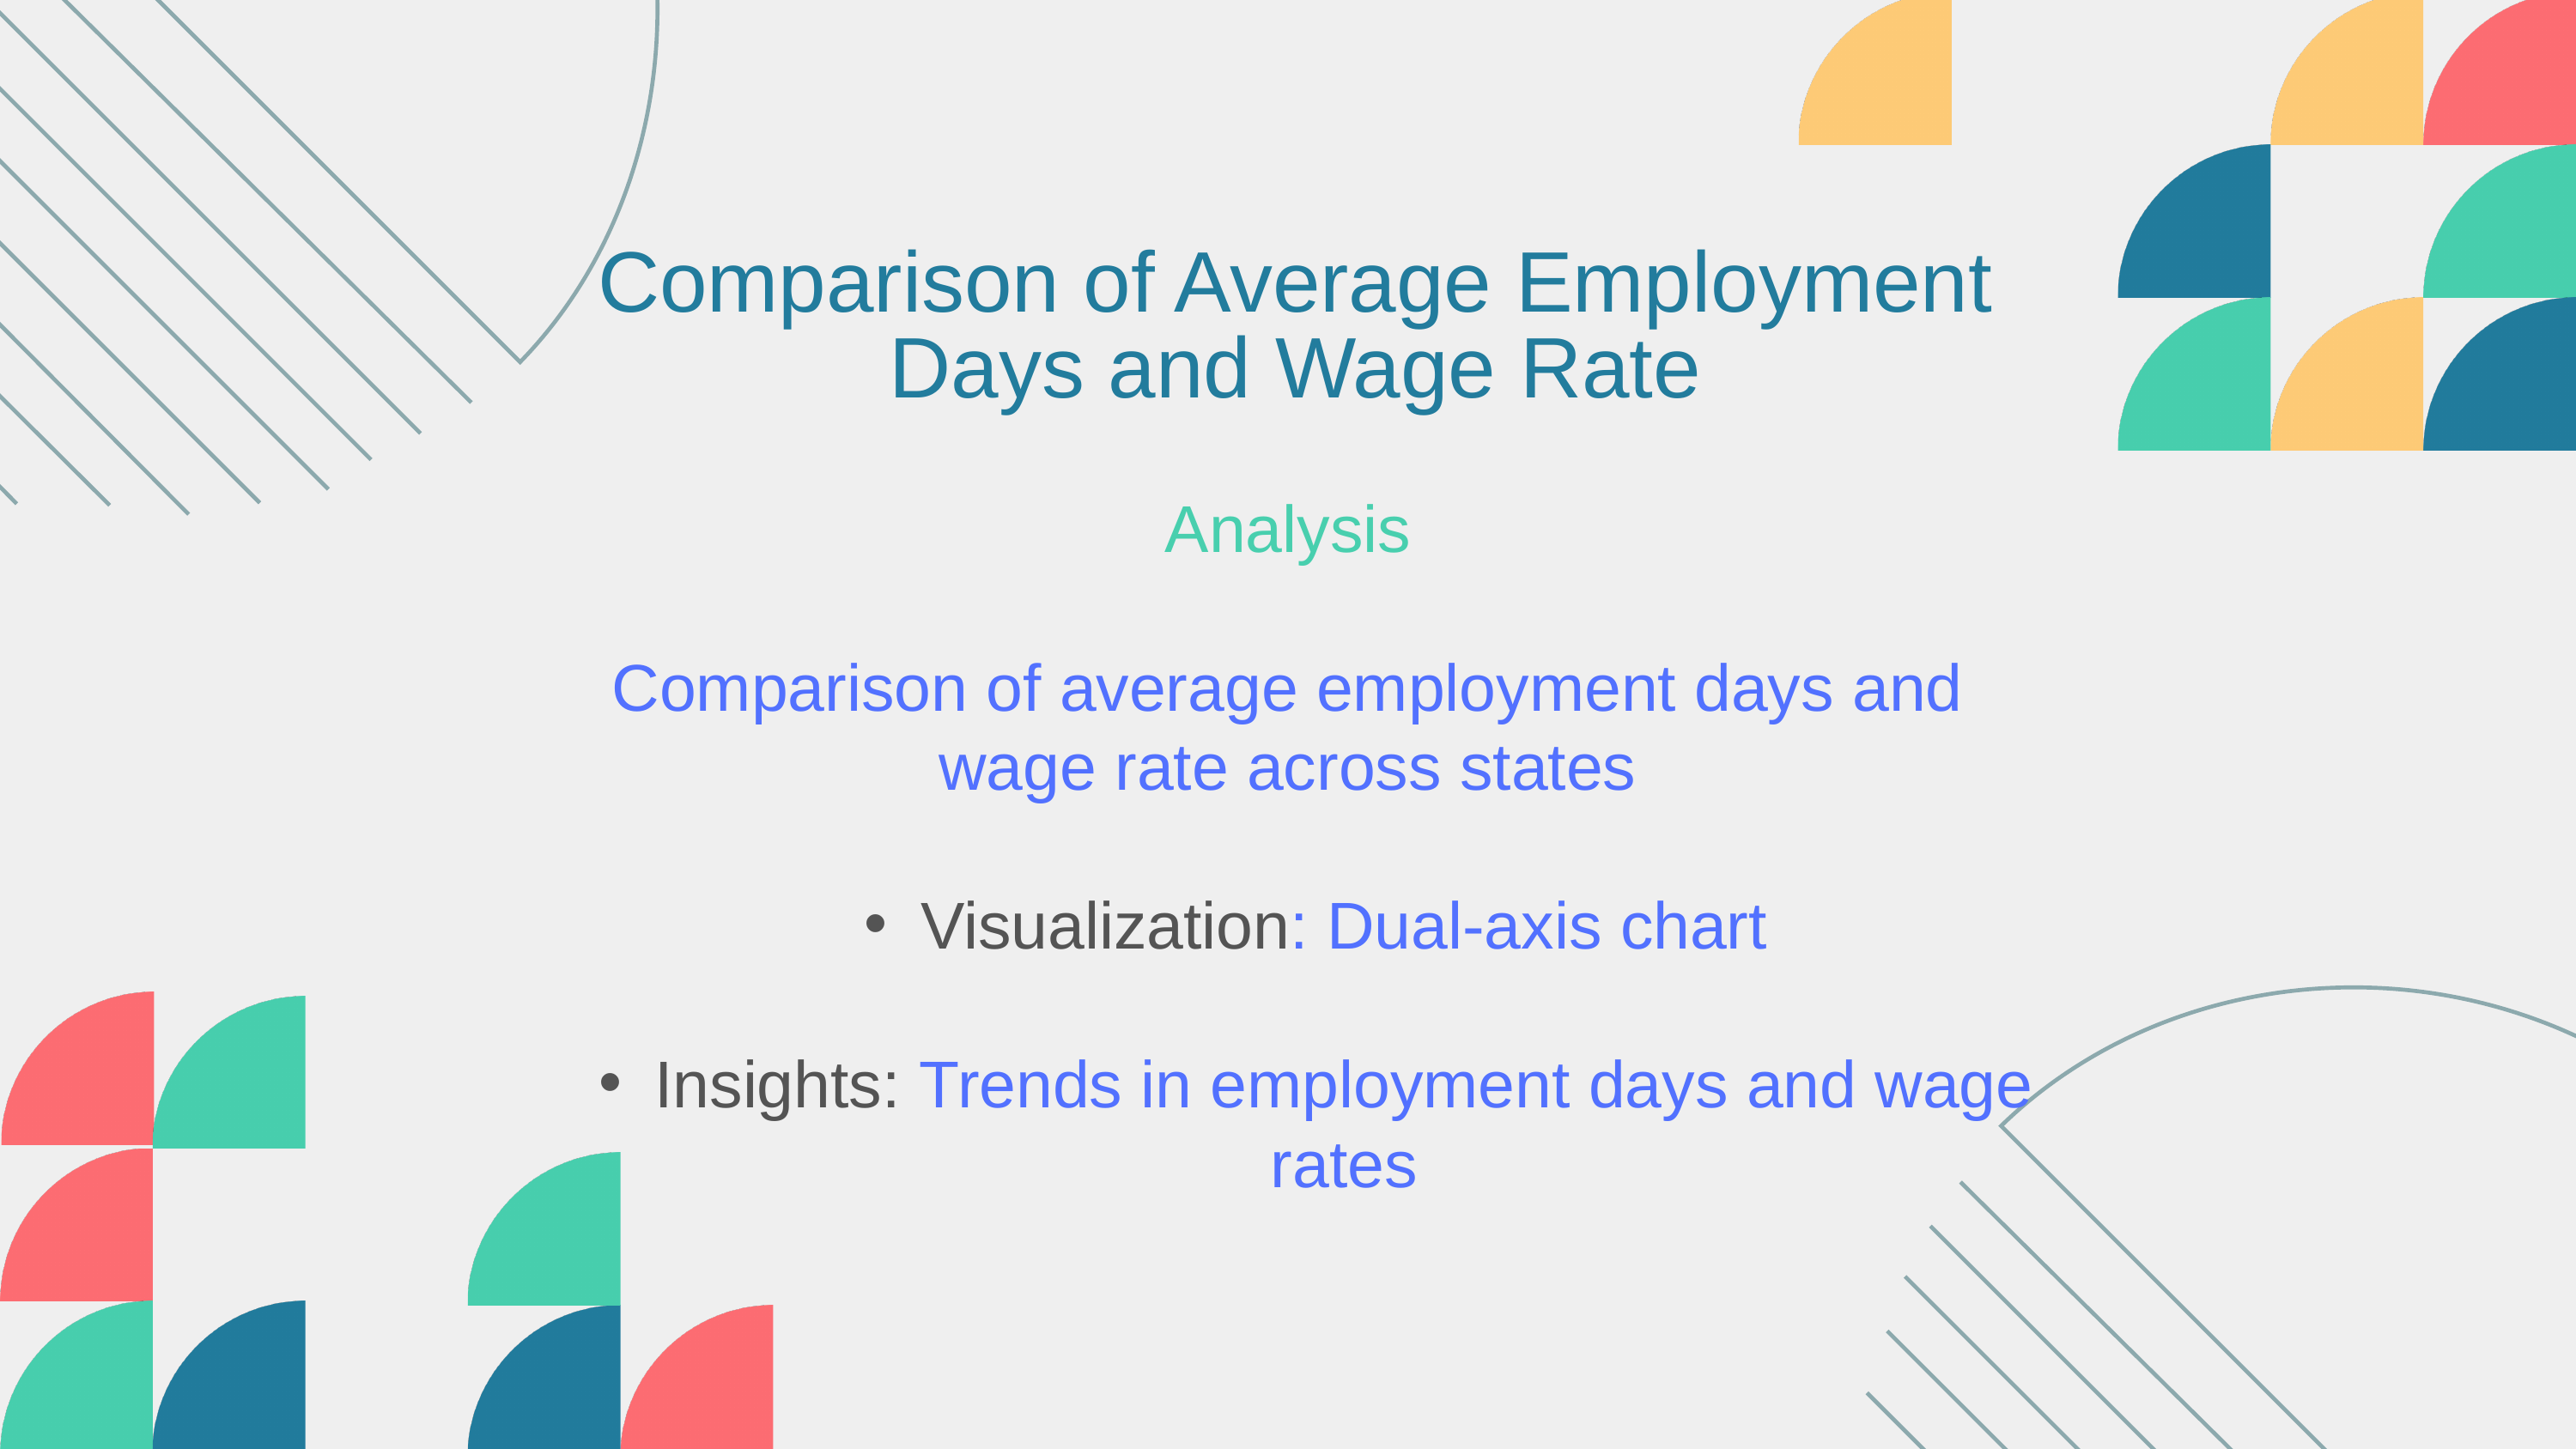

Comparison of Average Employment Days and Wage Rate

Analysis

Comparison of average employment days and wage rate across states

Visualization: Dual-axis chart

Insights: Trends in employment days and wage rates